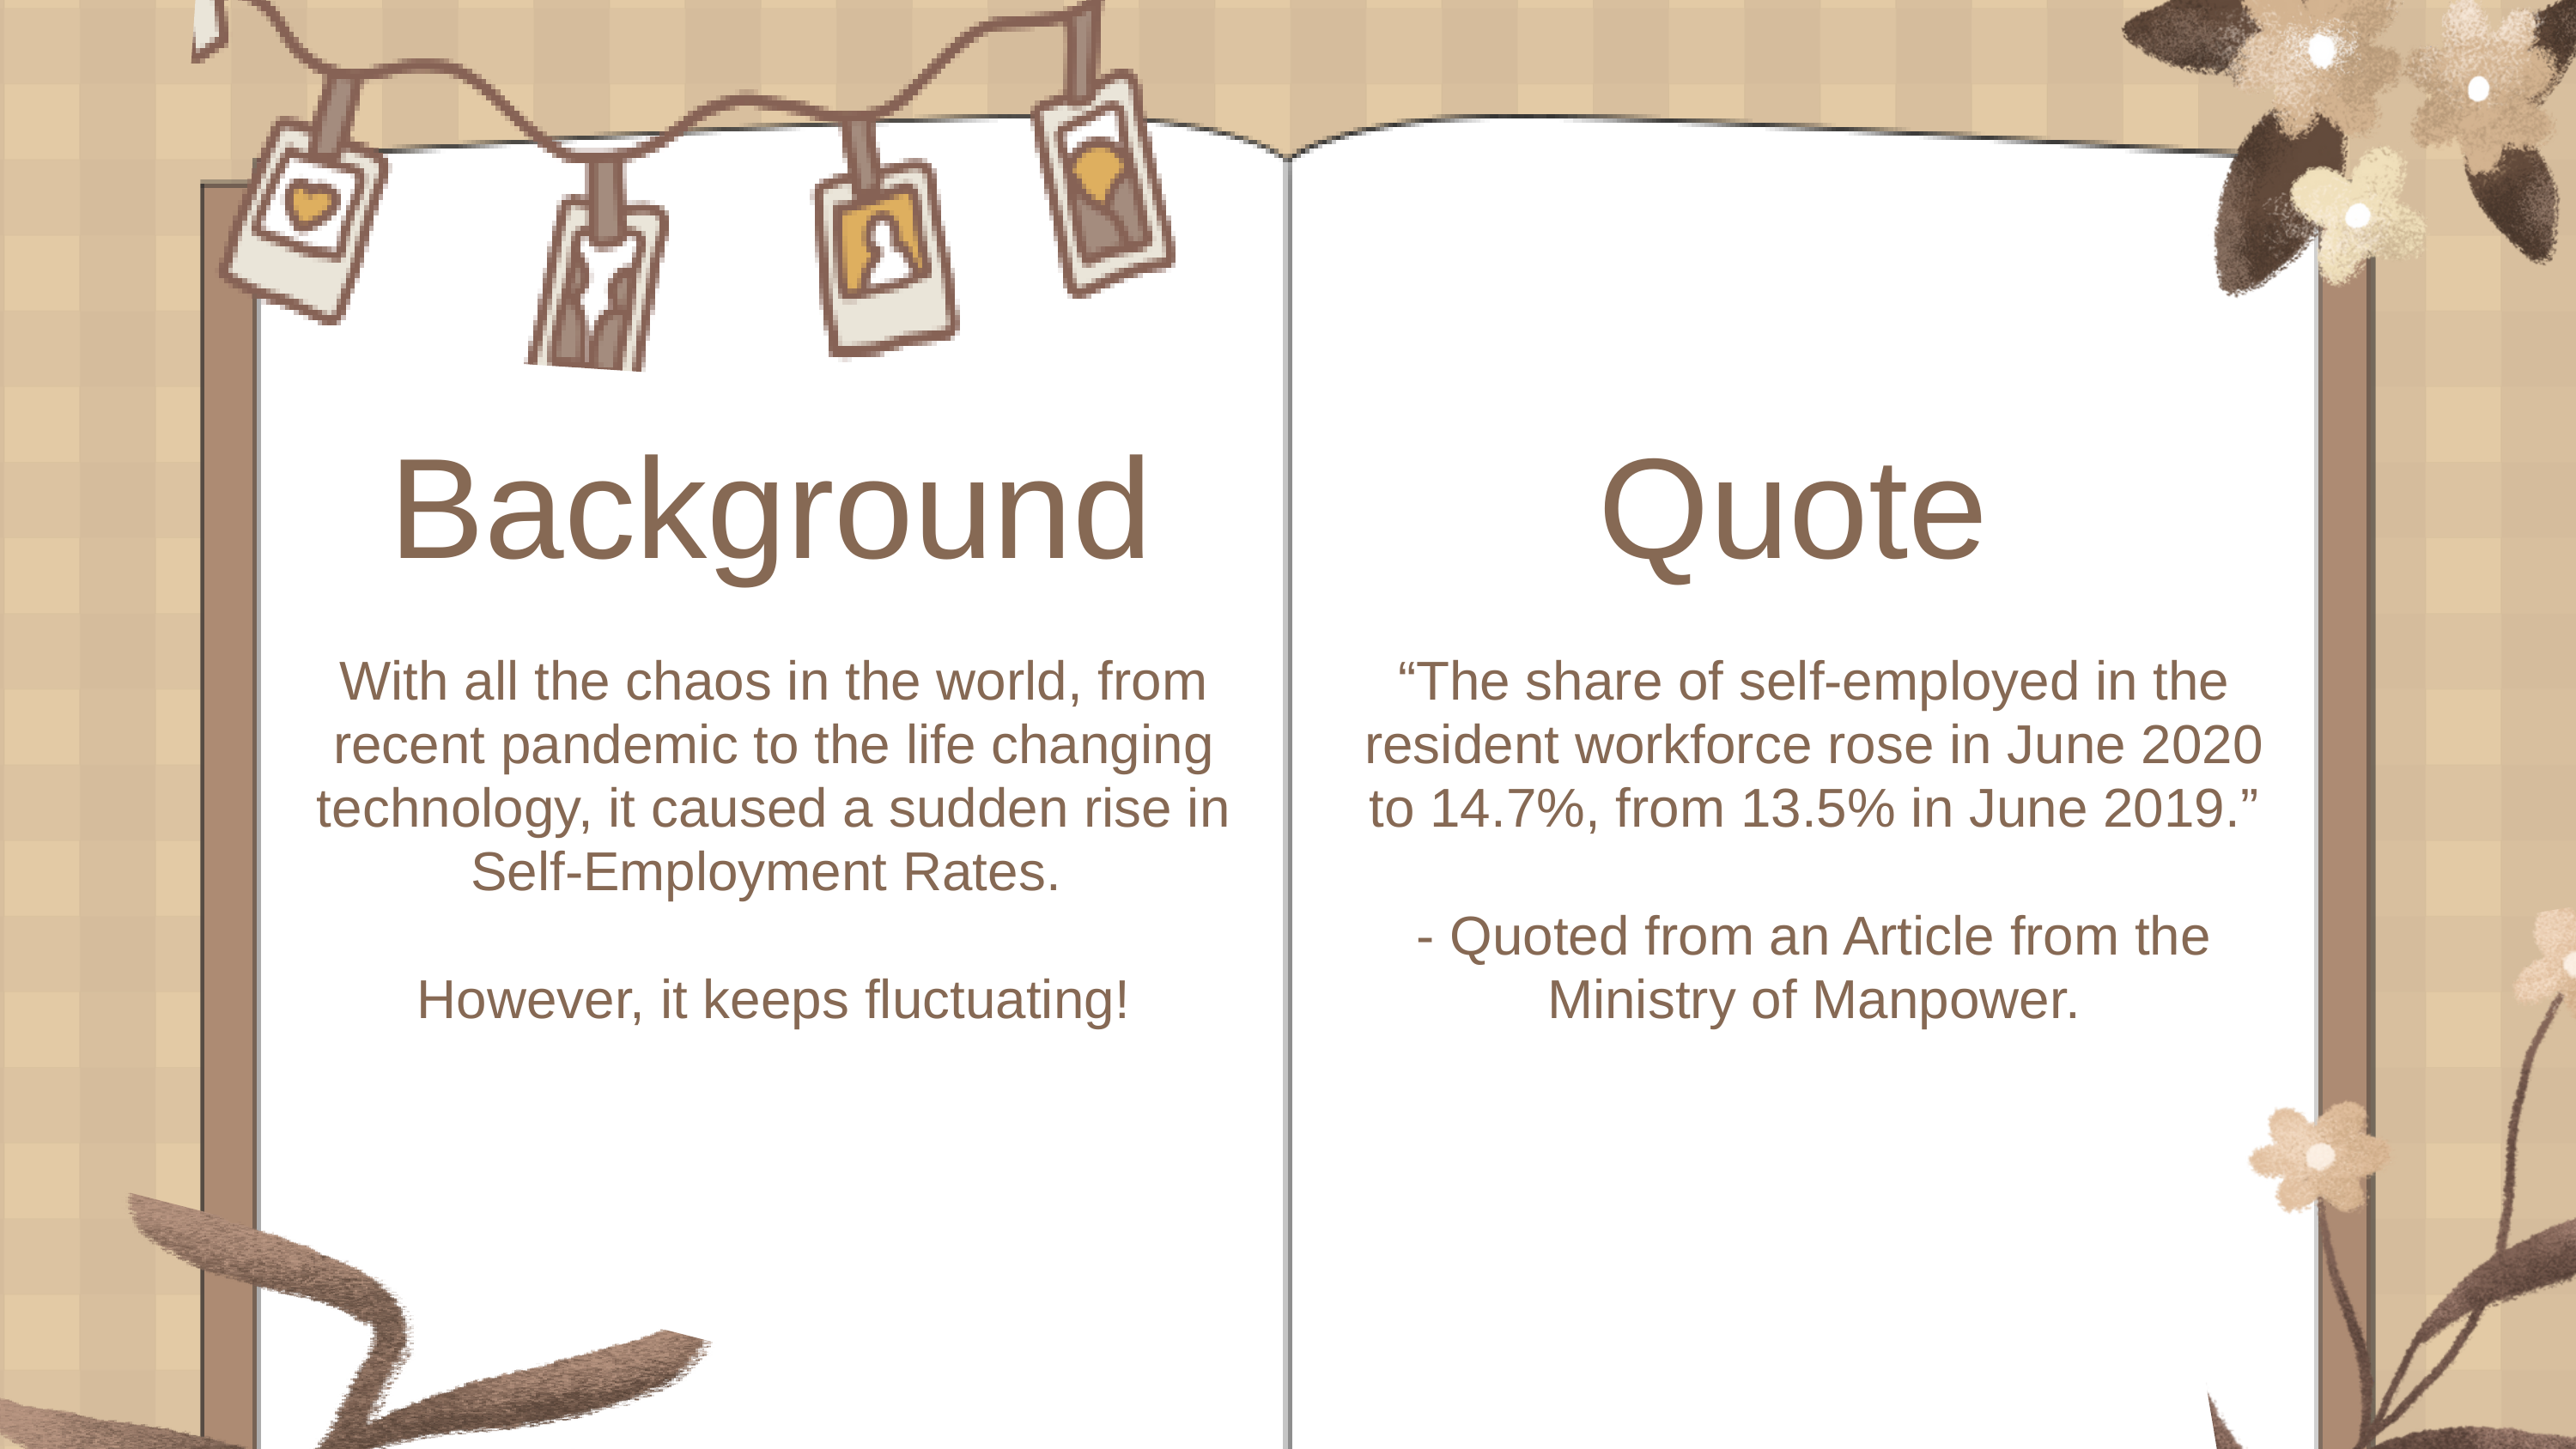

Quote
Background
With all the chaos in the world, from recent pandemic to the life changing technology, it caused a sudden rise in Self-Employment Rates.

However, it keeps fluctuating!
“The share of self-employed in the resident workforce rose in June 2020 to 14.7%, from 13.5% in June 2019.”

- Quoted from an Article from the Ministry of Manpower.